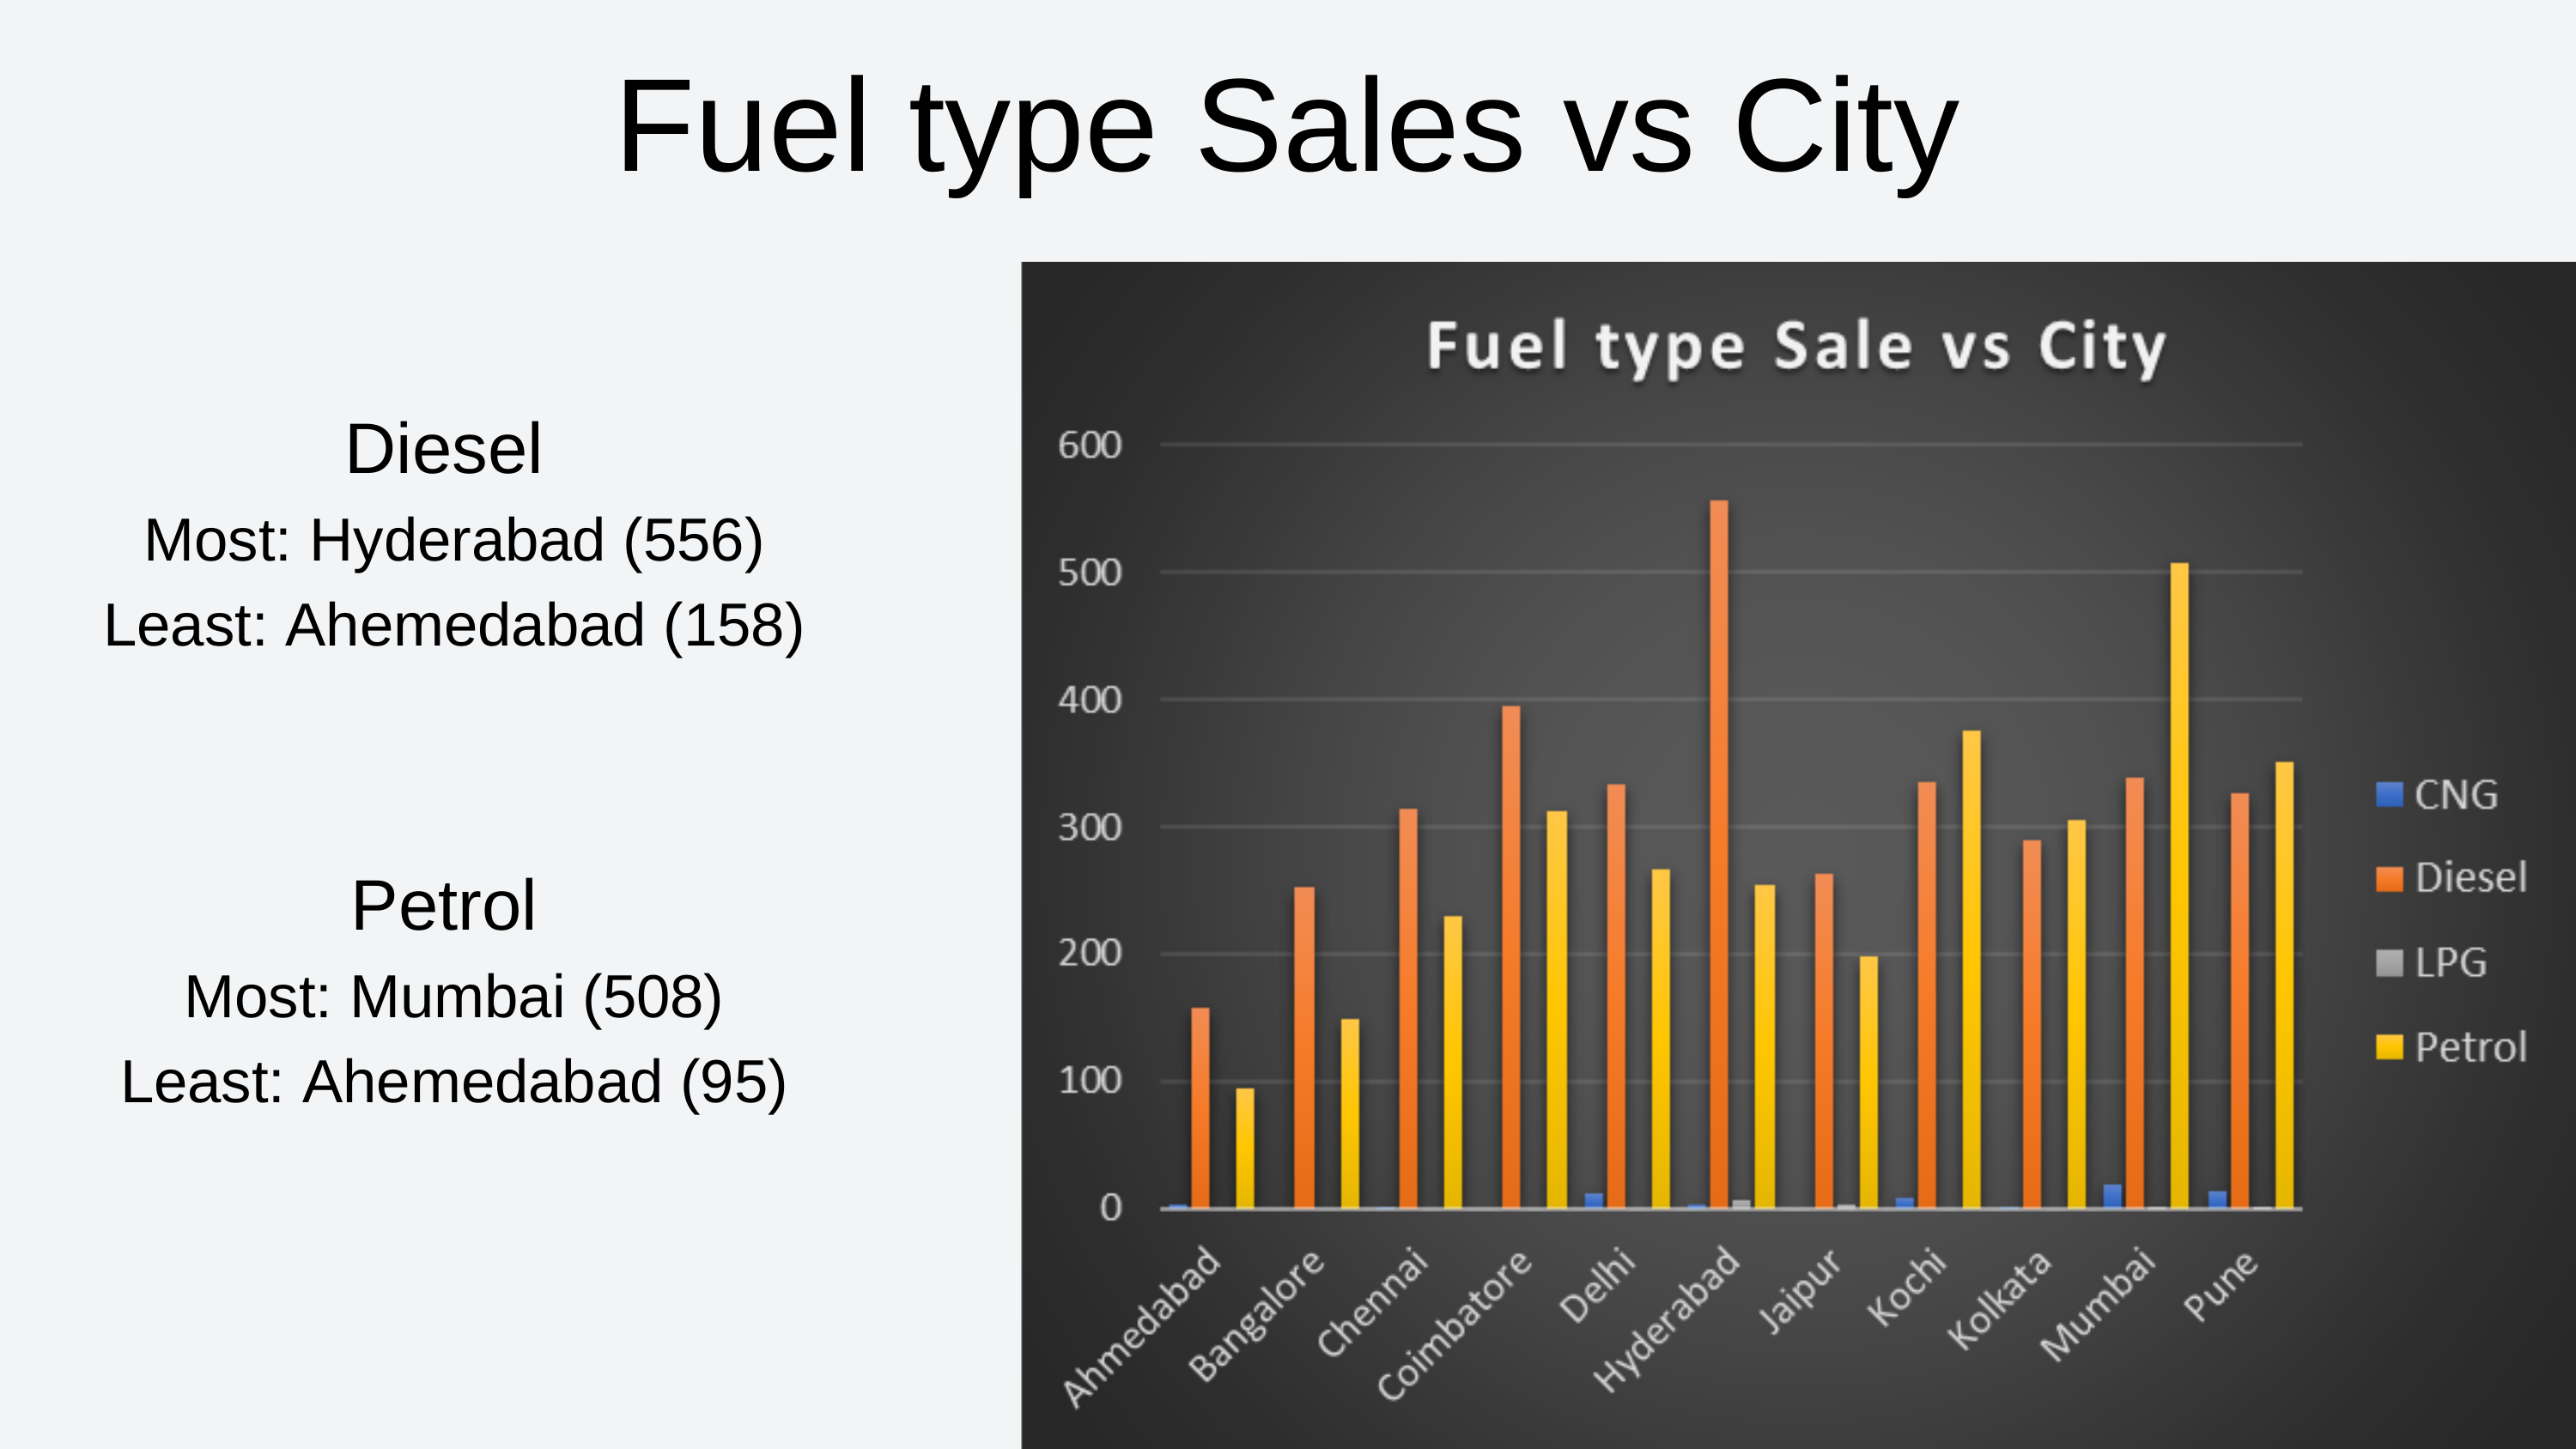

Fuel type Sales vs City

Diesel
Most: Hyderabad (556)
Least: Ahemedabad (158)
Petrol
Most: Mumbai (508)
Least: Ahemedabad (95)